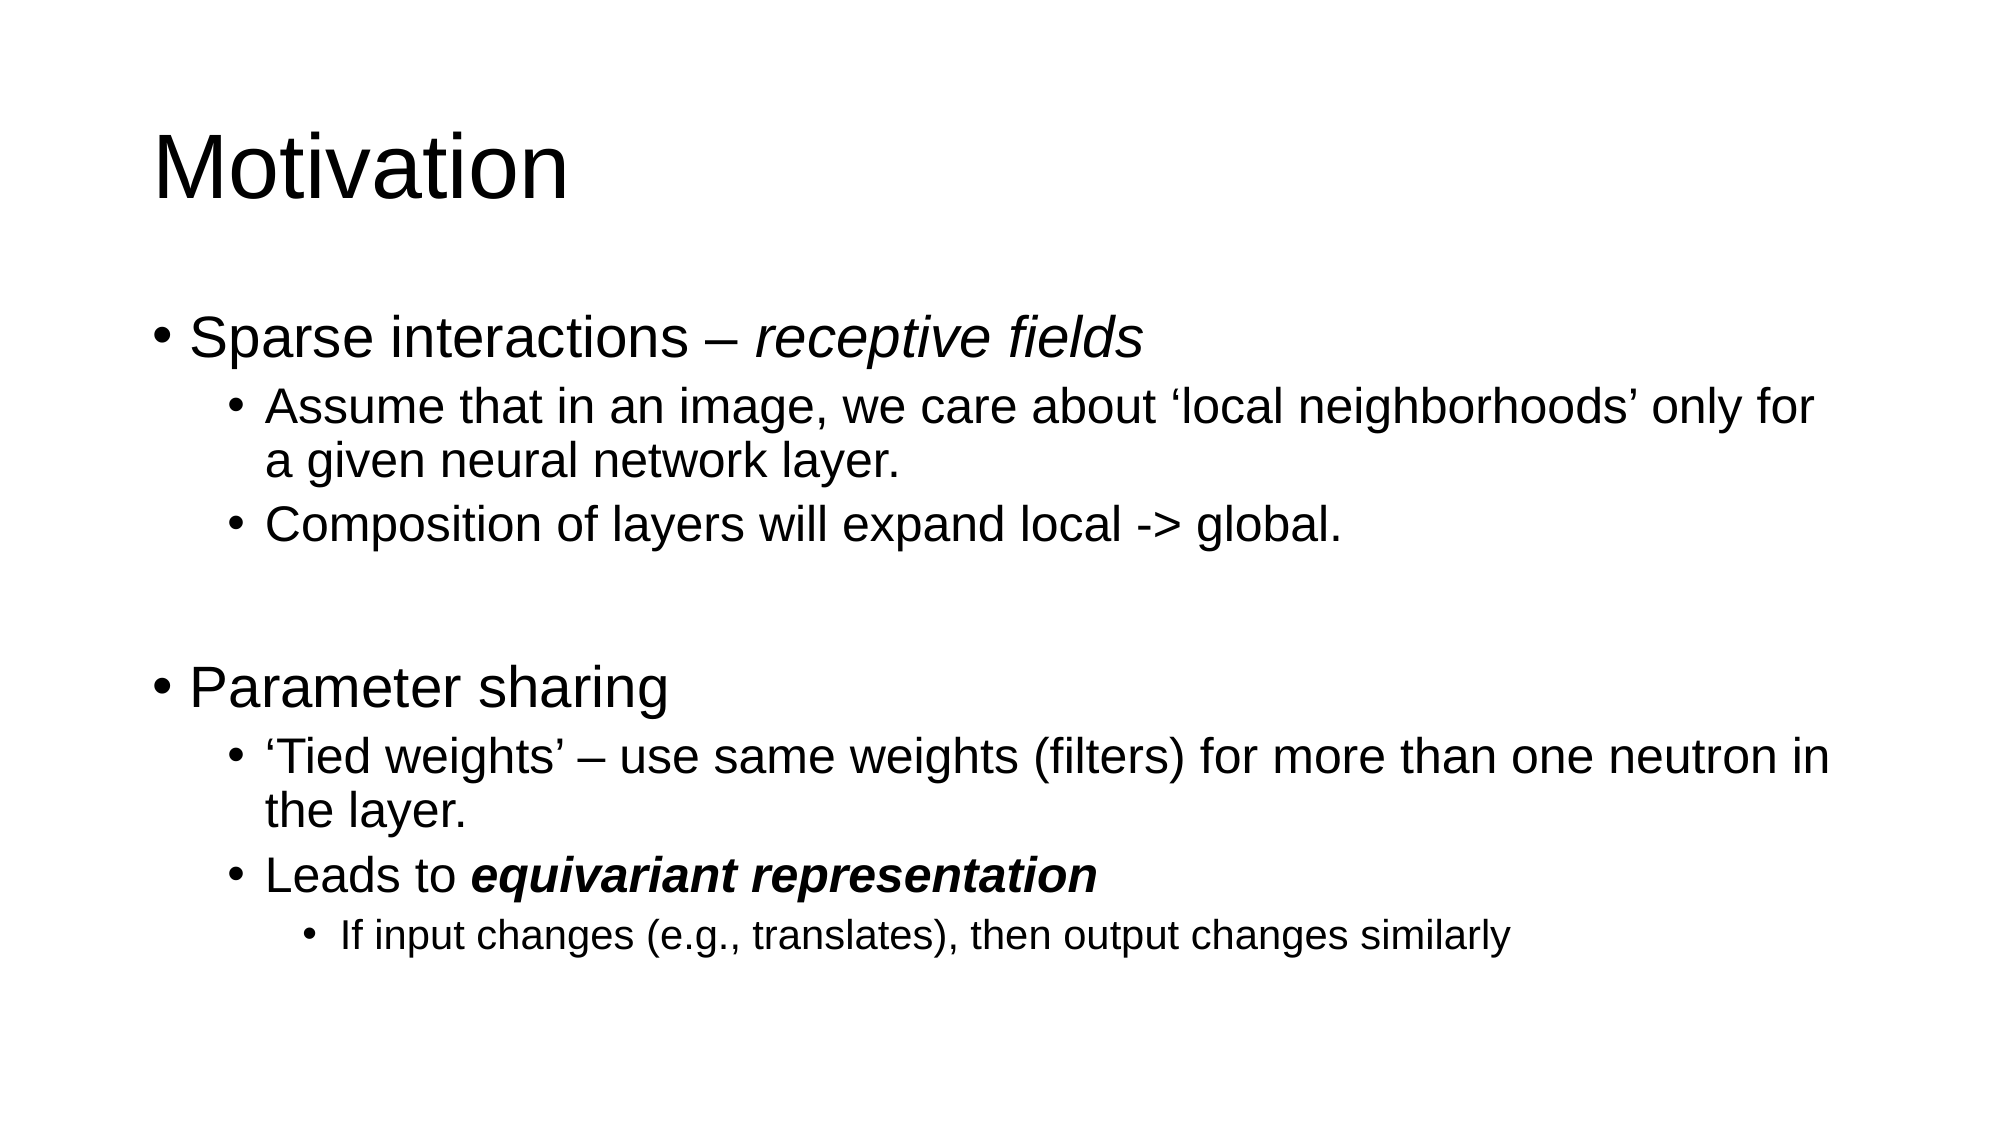

# Motivation
Sparse interactions – receptive fields
Assume that in an image, we care about ‘local neighborhoods’ only for a given neural network layer.
Composition of layers will expand local -> global.

Parameter sharing
‘Tied weights’ – use same weights (filters) for more than one neutron in the layer.
Leads to equivariant representation
If input changes (e.g., translates), then output changes similarly